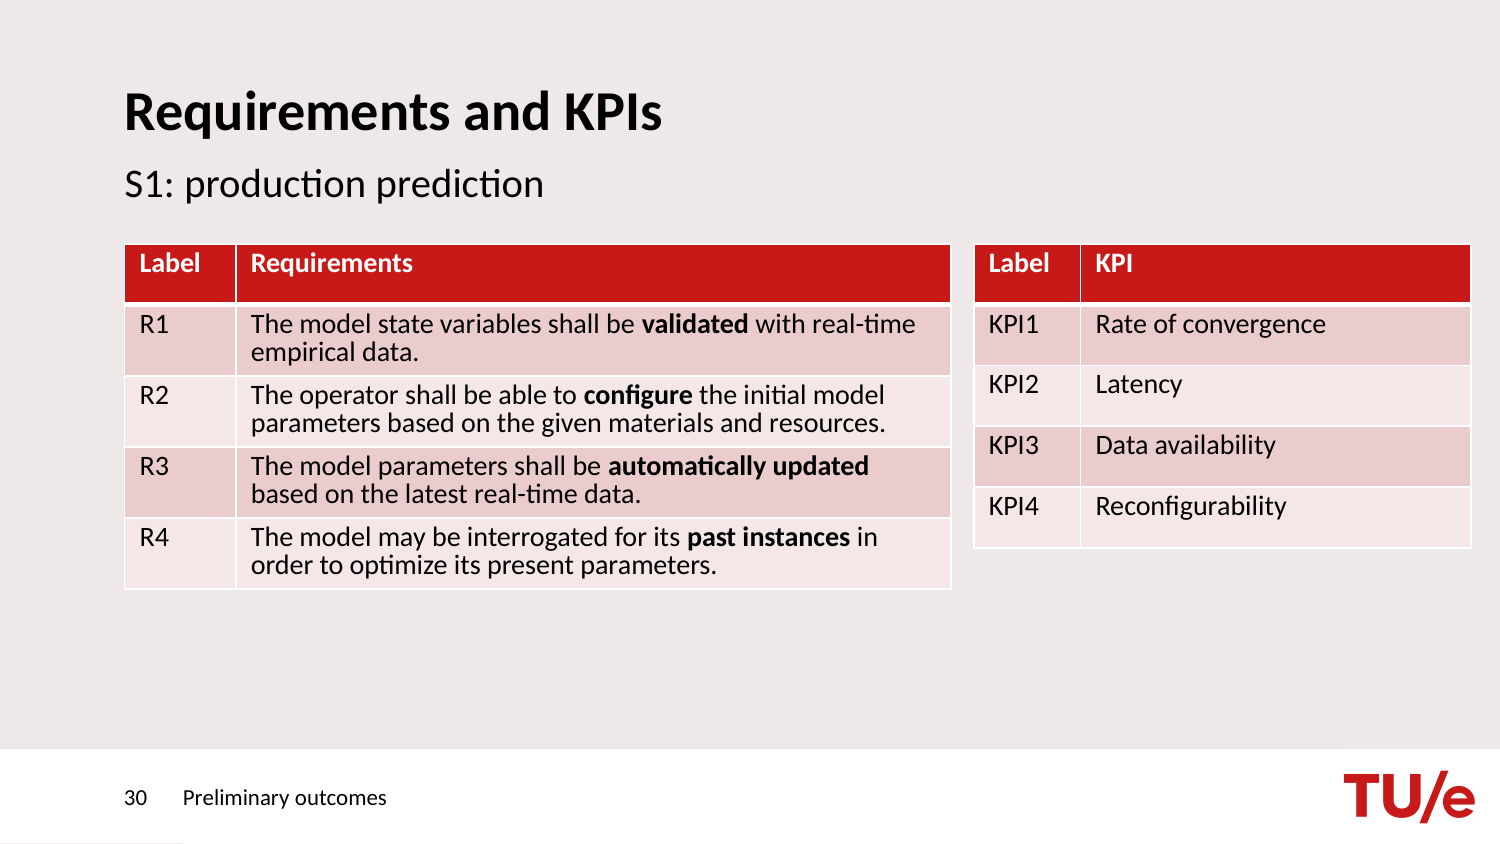

# Requirements and KPIs
S1: production prediction
| Label | Requirements |
| --- | --- |
| R1 | The model state variables shall be validated with real-time empirical data. |
| R2 | The operator shall be able to configure the initial model parameters based on the given materials and resources. |
| R3 | The model parameters shall be automatically updated based on the latest real-time data. |
| R4 | The model may be interrogated for its past instances in order to optimize its present parameters. |
| Label | KPI |
| --- | --- |
| KPI1 | Rate of convergence |
| KPI2 | Latency |
| KPI3 | Data availability |
| KPI4 | Reconfigurability |
30
Preliminary outcomes